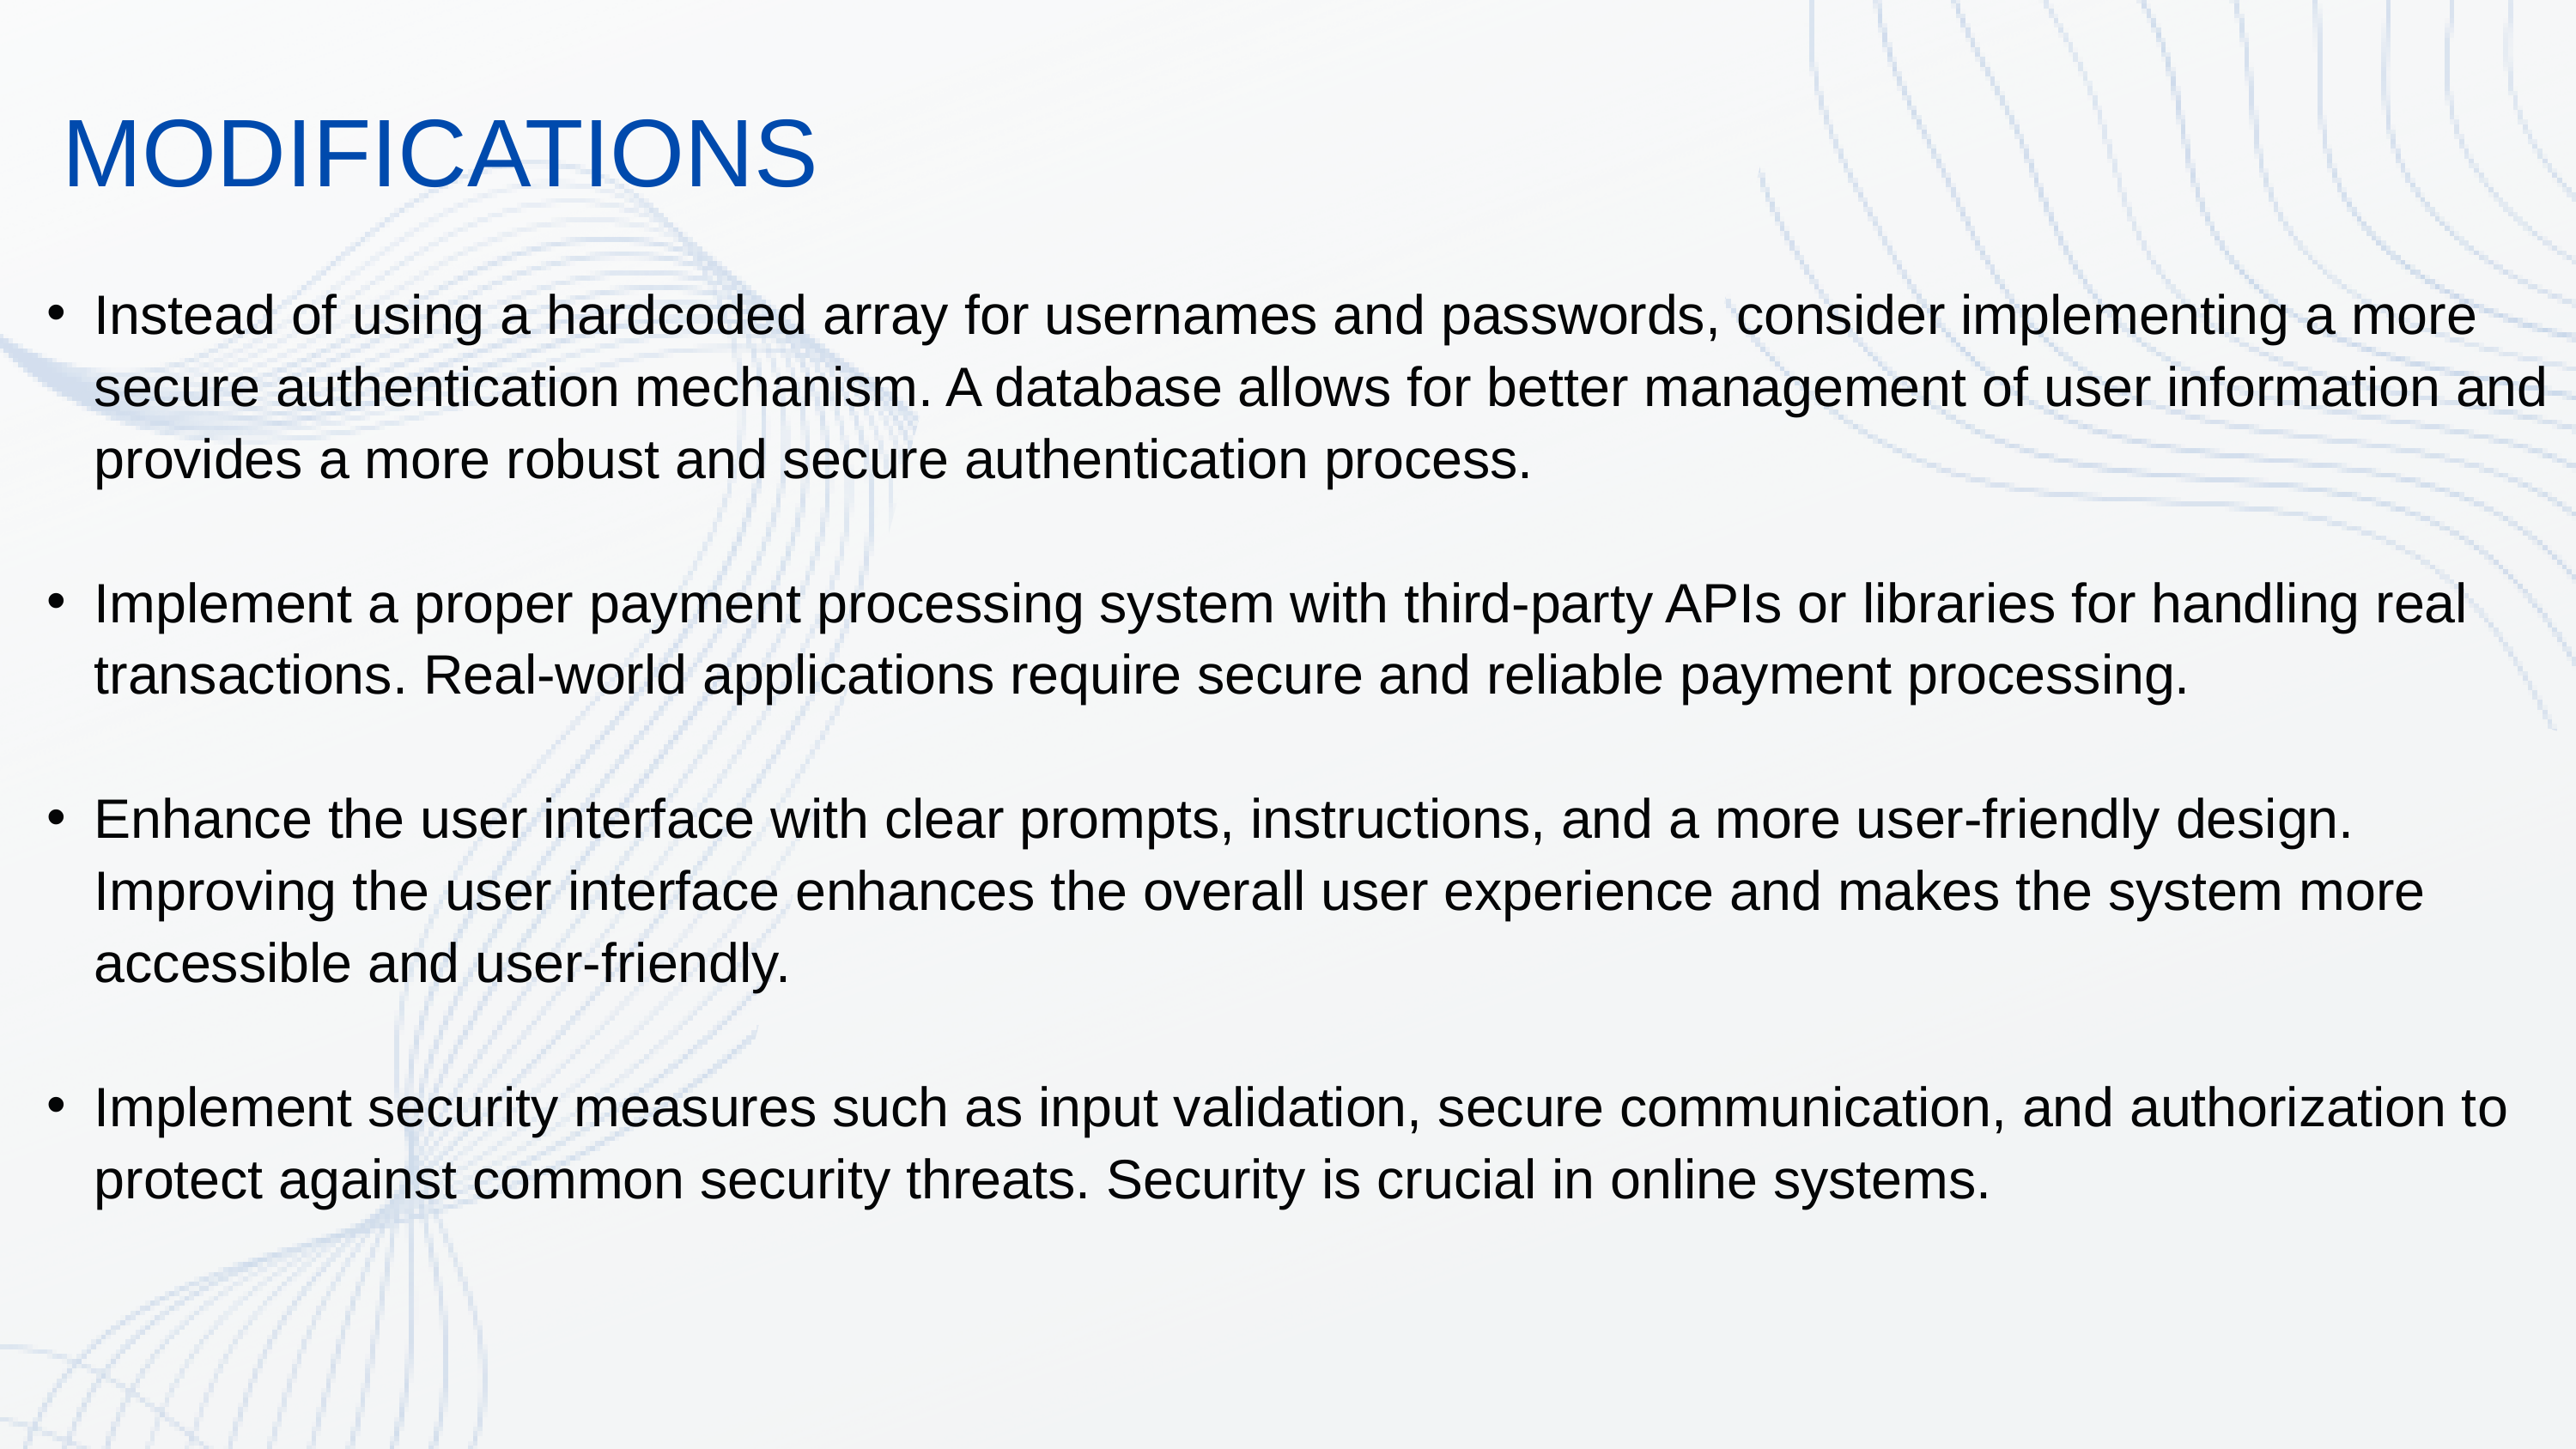

MODIFICATIONS
Instead of using a hardcoded array for usernames and passwords, consider implementing a more secure authentication mechanism. A database allows for better management of user information and provides a more robust and secure authentication process.

Implement a proper payment processing system with third-party APIs or libraries for handling real transactions. Real-world applications require secure and reliable payment processing.

Enhance the user interface with clear prompts, instructions, and a more user-friendly design. Improving the user interface enhances the overall user experience and makes the system more accessible and user-friendly.

Implement security measures such as input validation, secure communication, and authorization to protect against common security threats. Security is crucial in online systems.